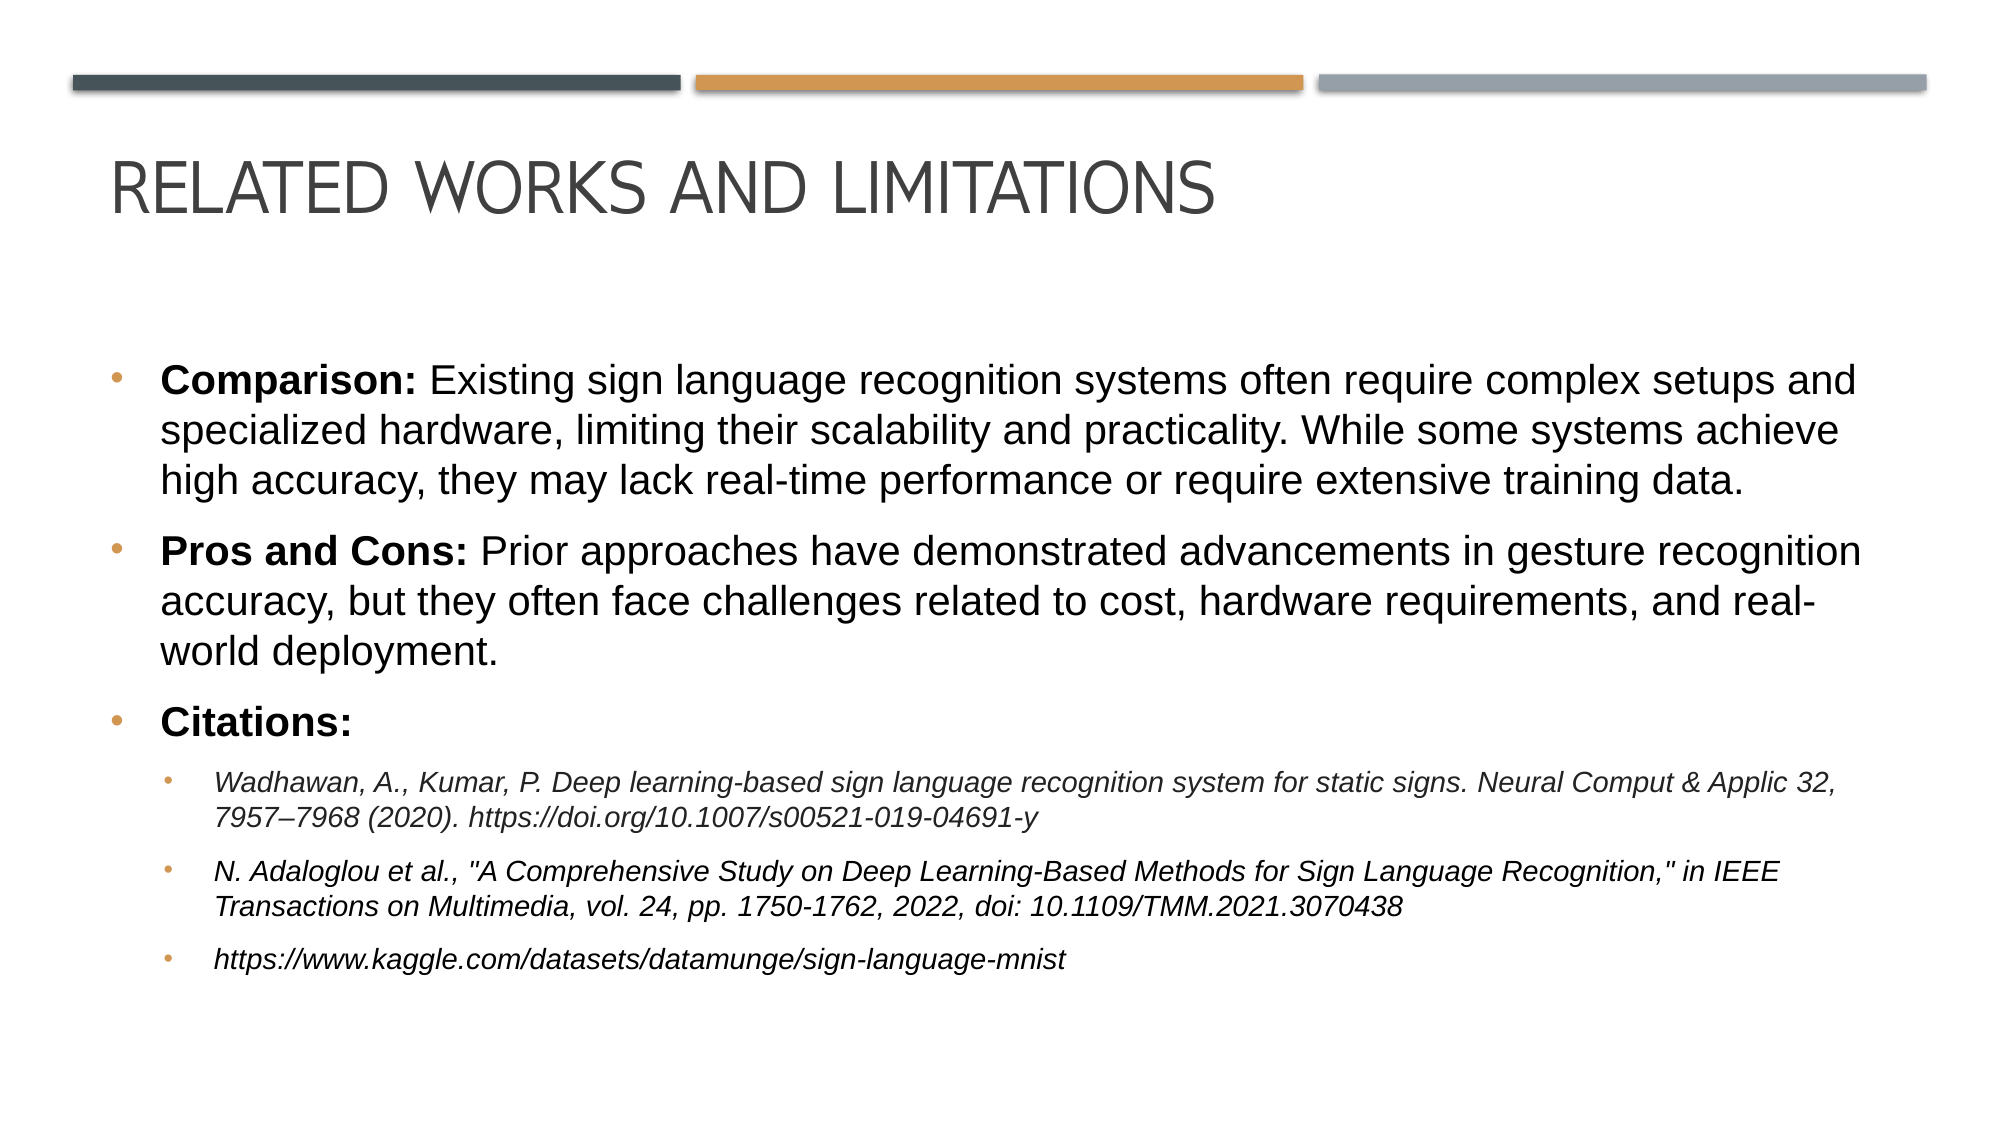

# Related works and limitations
Comparison: Existing sign language recognition systems often require complex setups and specialized hardware, limiting their scalability and practicality. While some systems achieve high accuracy, they may lack real-time performance or require extensive training data.
Pros and Cons: Prior approaches have demonstrated advancements in gesture recognition accuracy, but they often face challenges related to cost, hardware requirements, and real-world deployment.
Citations:
Wadhawan, A., Kumar, P. Deep learning-based sign language recognition system for static signs. Neural Comput & Applic 32, 7957–7968 (2020). https://doi.org/10.1007/s00521-019-04691-y
N. Adaloglou et al., "A Comprehensive Study on Deep Learning-Based Methods for Sign Language Recognition," in IEEE Transactions on Multimedia, vol. 24, pp. 1750-1762, 2022, doi: 10.1109/TMM.2021.3070438
https://www.kaggle.com/datasets/datamunge/sign-language-mnist